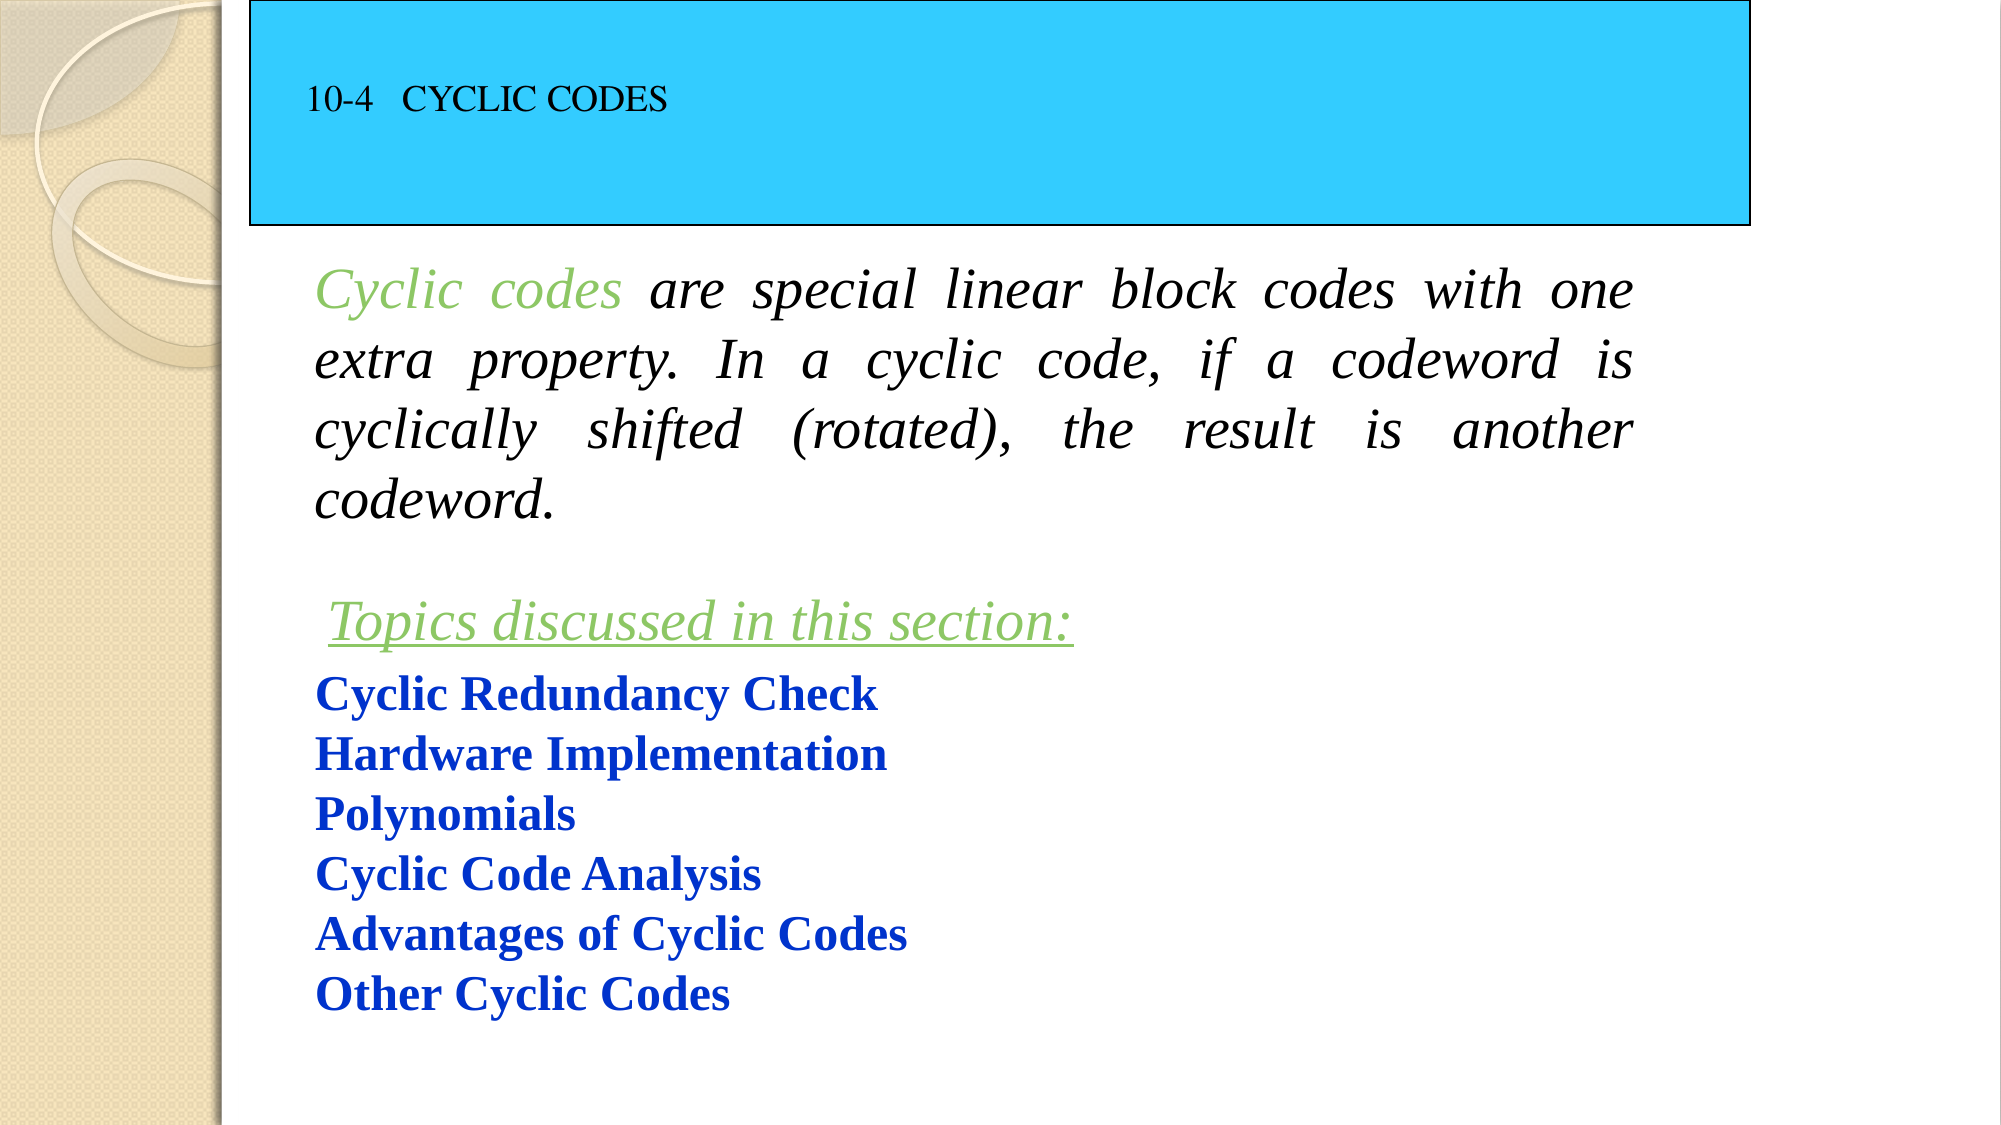

10-4   CYCLIC CODES
Cyclic codes are special linear block codes with one extra property. In a cyclic code, if a codeword is cyclically shifted (rotated), the result is another codeword.
Topics discussed in this section:
Cyclic Redundancy Check
Hardware Implementation
Polynomials
Cyclic Code Analysis
Advantages of Cyclic Codes
Other Cyclic Codes